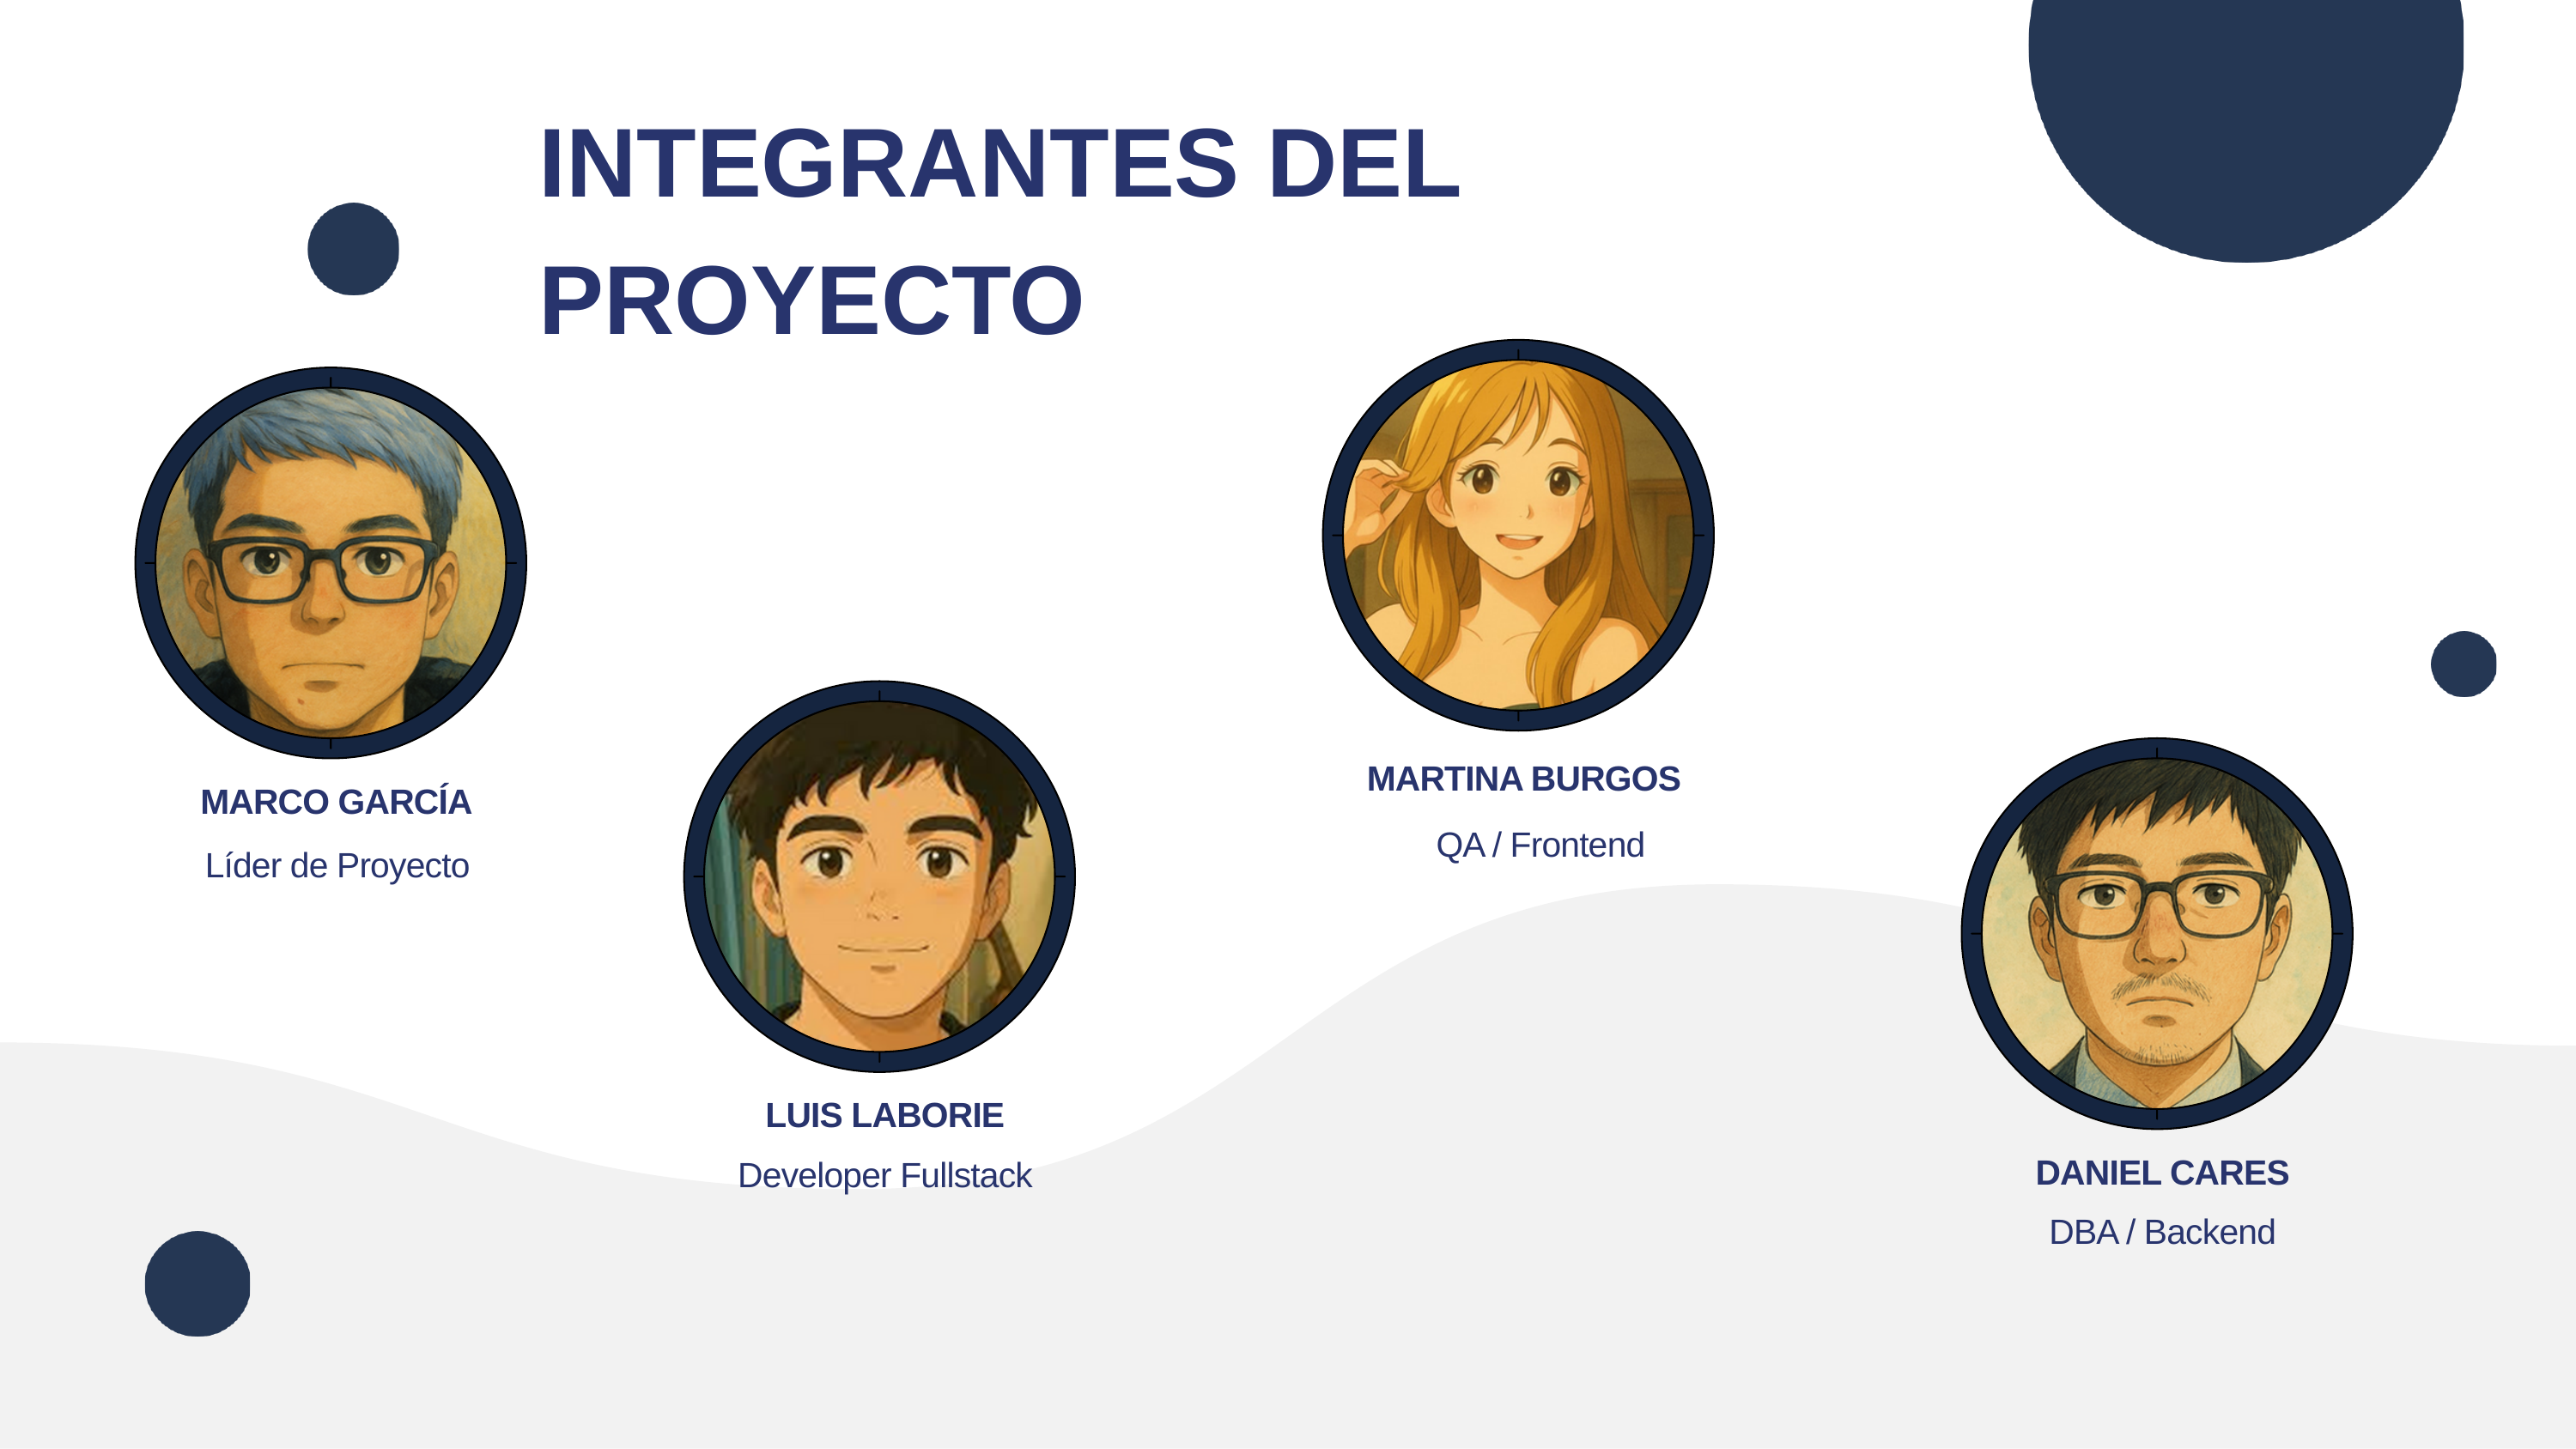

INTEGRANTES DEL PROYECTO

MARTINA BURGOS
MARCO GARCÍA
QA / Frontend
Líder de Proyecto

LUIS LABORIE
DANIEL CARES
Developer Fullstack
DBA / Backend